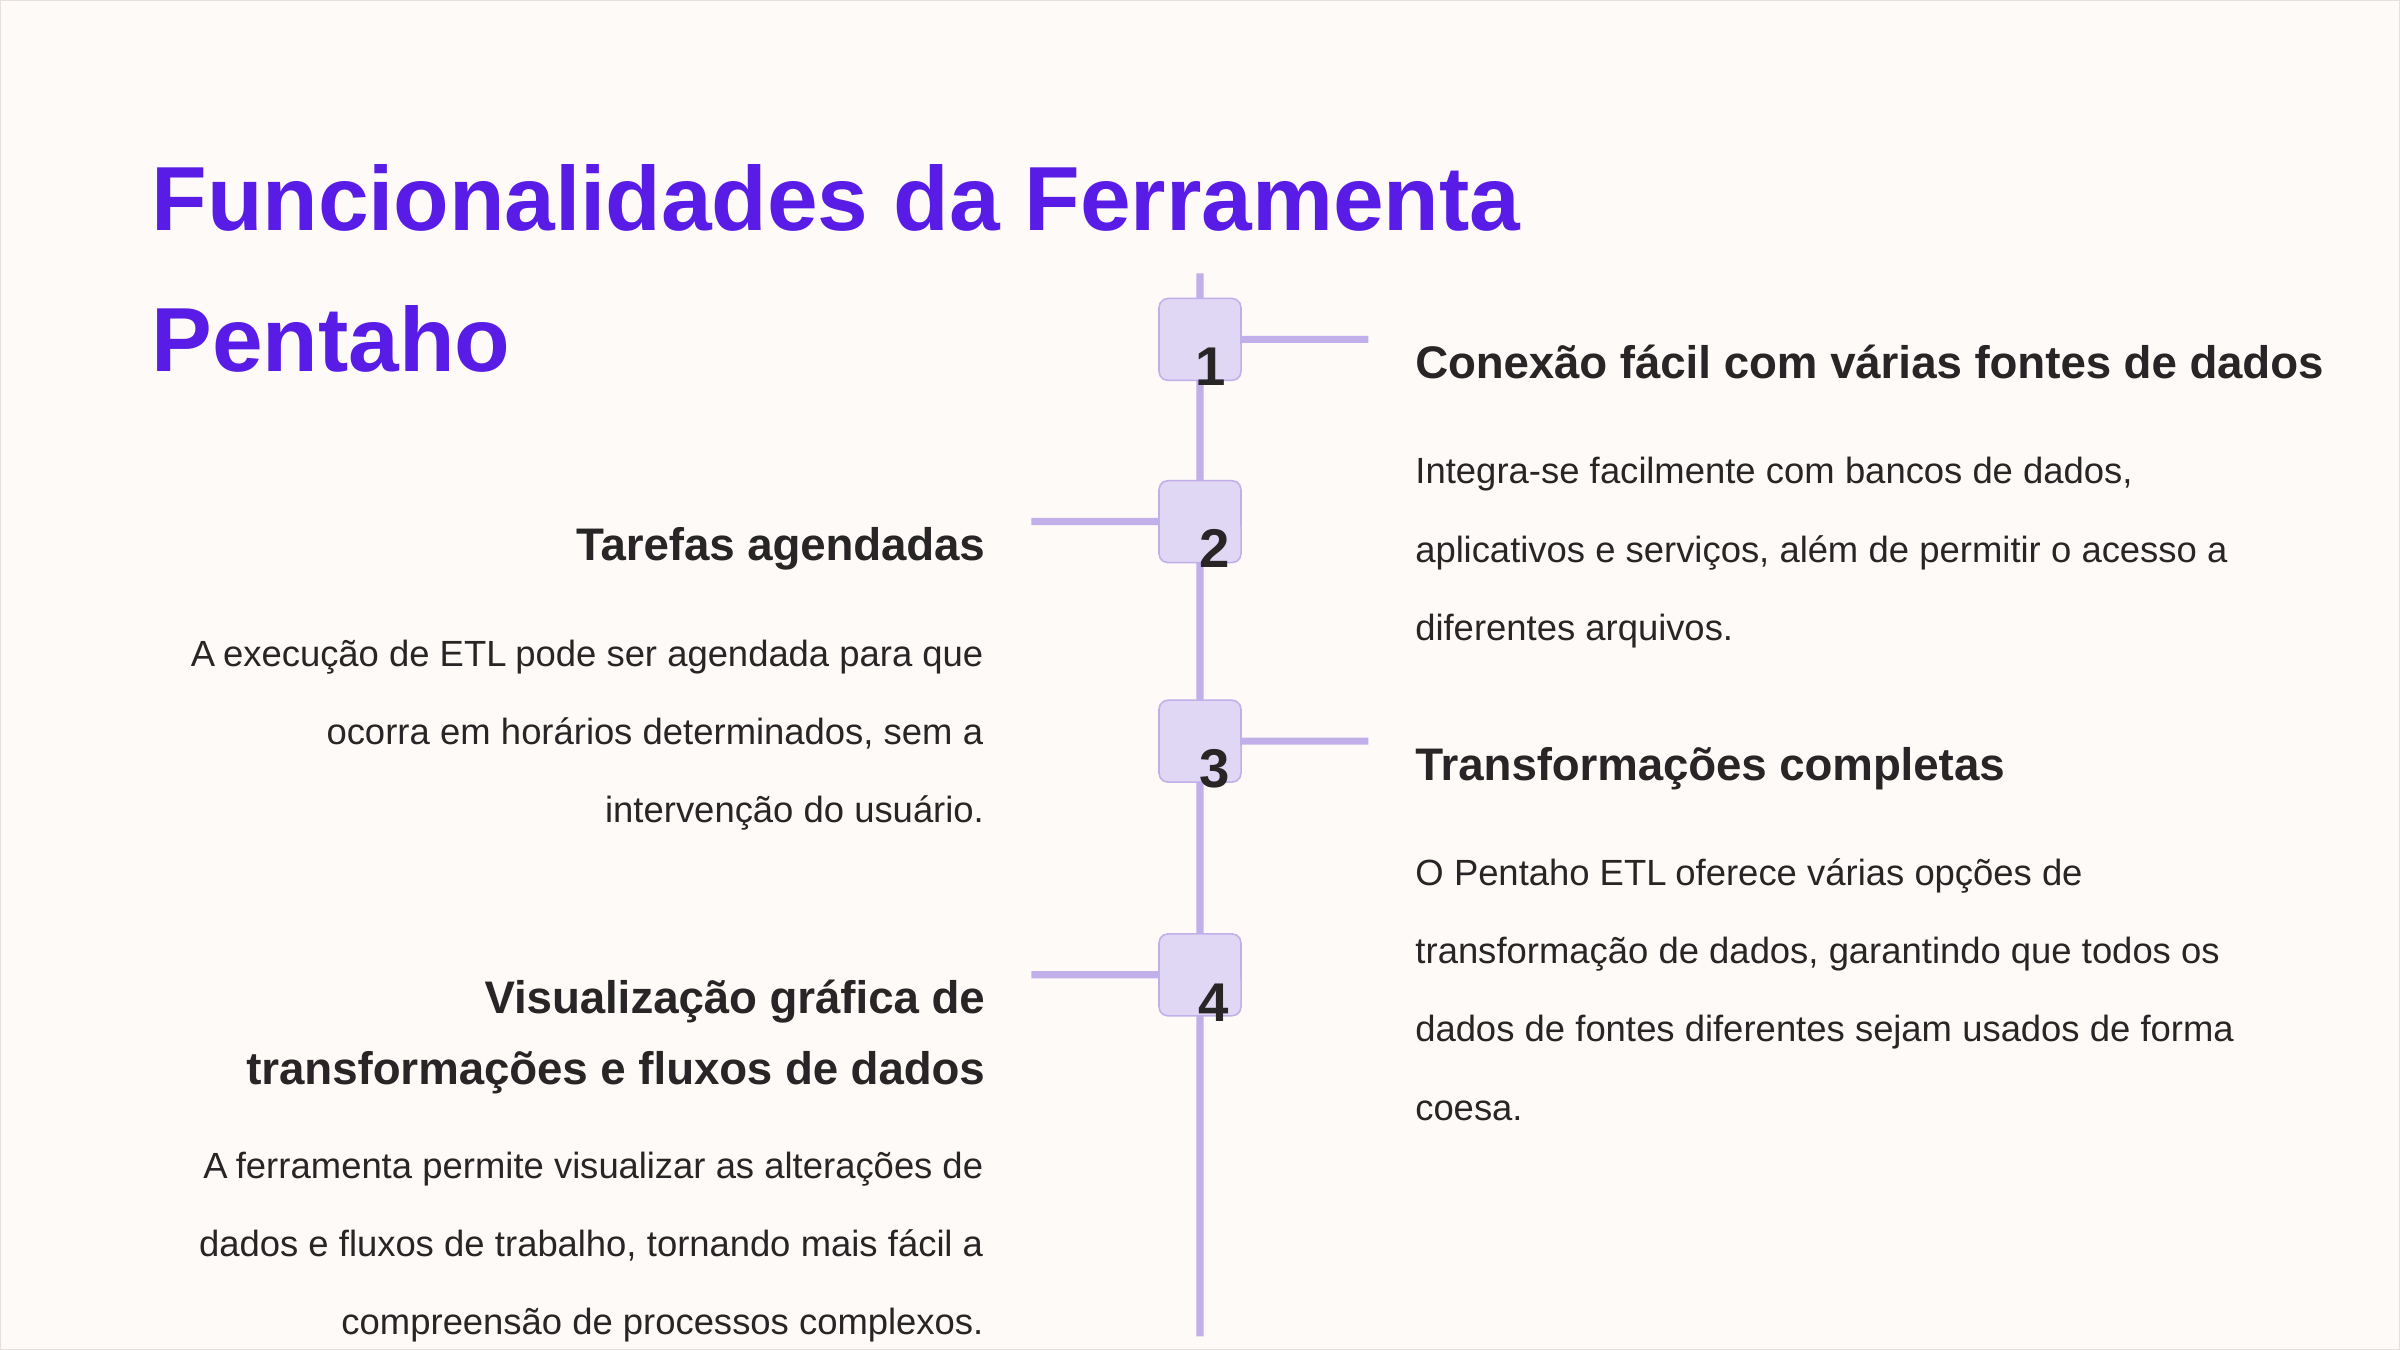

Funcionalidades da Ferramenta Pentaho

1
Conexão fácil com várias fontes de dados

Integra-se facilmente com bancos de dados, aplicativos e serviços, além de permitir o acesso a diferentes arquivos.

2
Tarefas agendadas

A execução de ETL pode ser agendada para que ocorra em horários determinados, sem a intervenção do usuário.

3
Transformações completas

O Pentaho ETL oferece várias opções de transformação de dados, garantindo que todos os dados de fontes diferentes sejam usados de forma coesa.

4
Visualização gráfica de transformações e fluxos de dados

A ferramenta permite visualizar as alterações de dados e fluxos de trabalho, tornando mais fácil a compreensão de processos complexos.